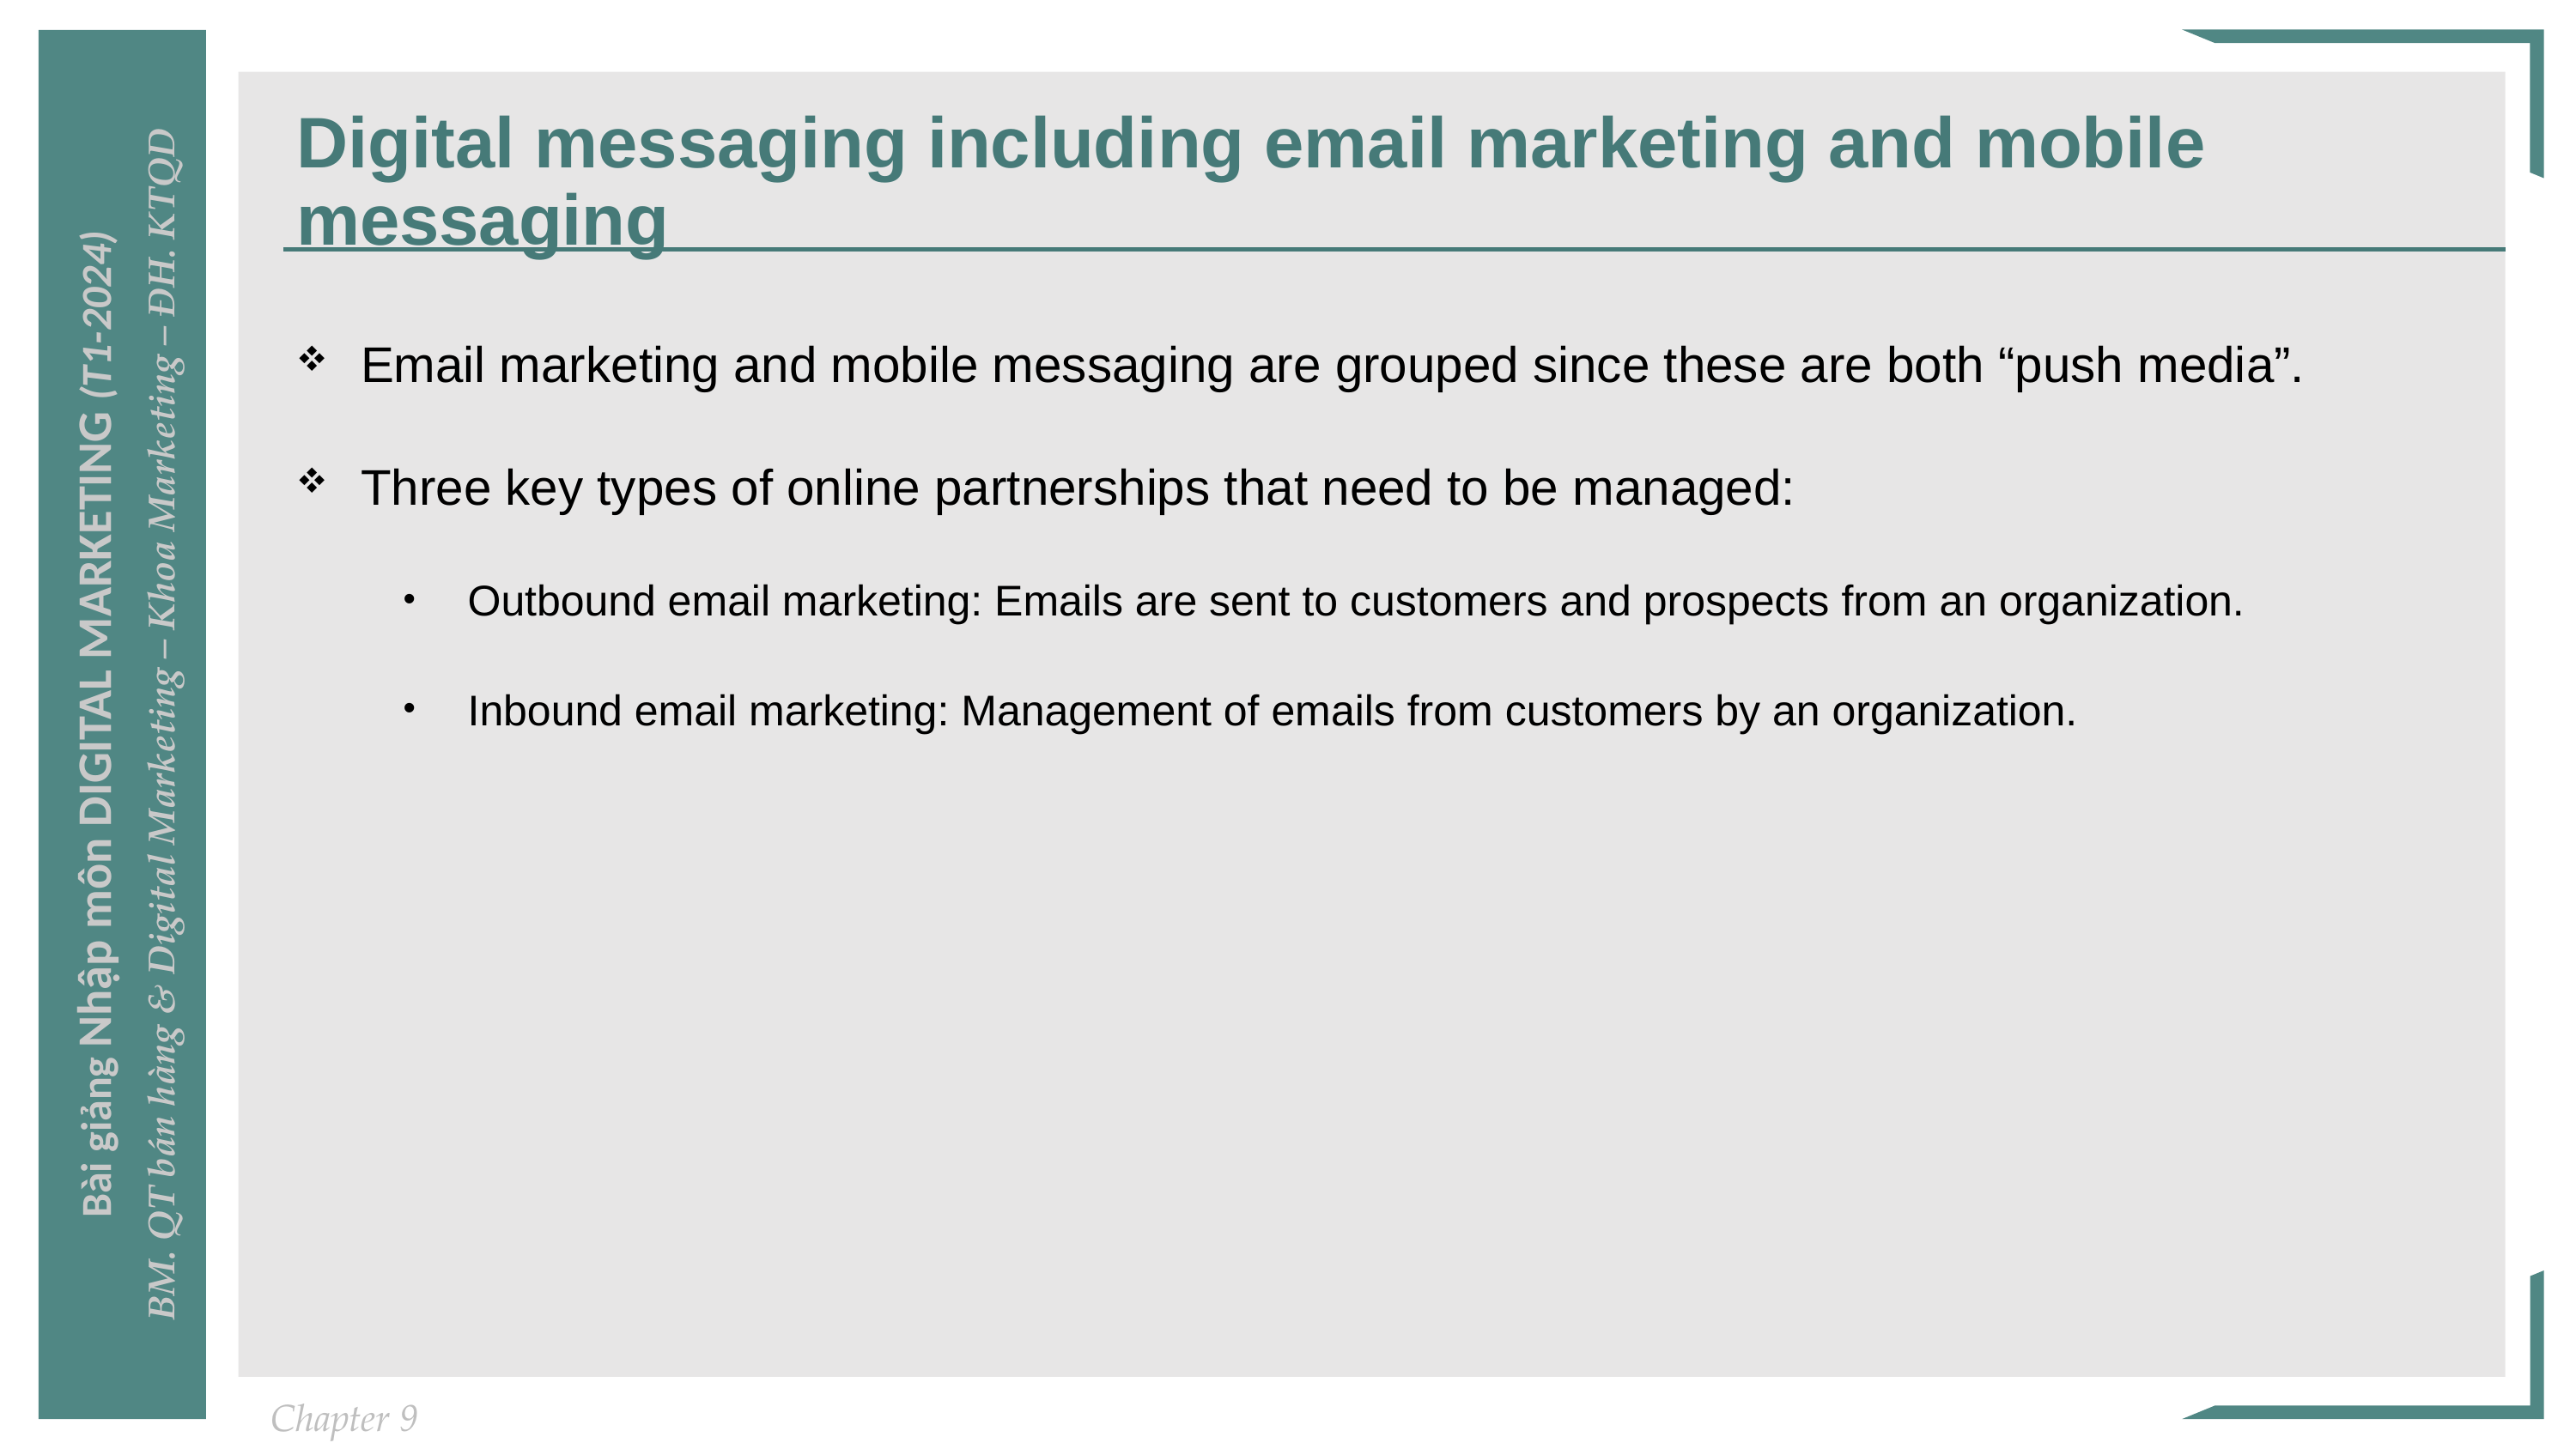

# Digital messaging including email marketing and mobile messaging
Email marketing and mobile messaging are grouped since these are both “push media”.
Three key types of online partnerships that need to be managed:
Outbound email marketing: Emails are sent to customers and prospects from an organization.
Inbound email marketing: Management of emails from customers by an organization.